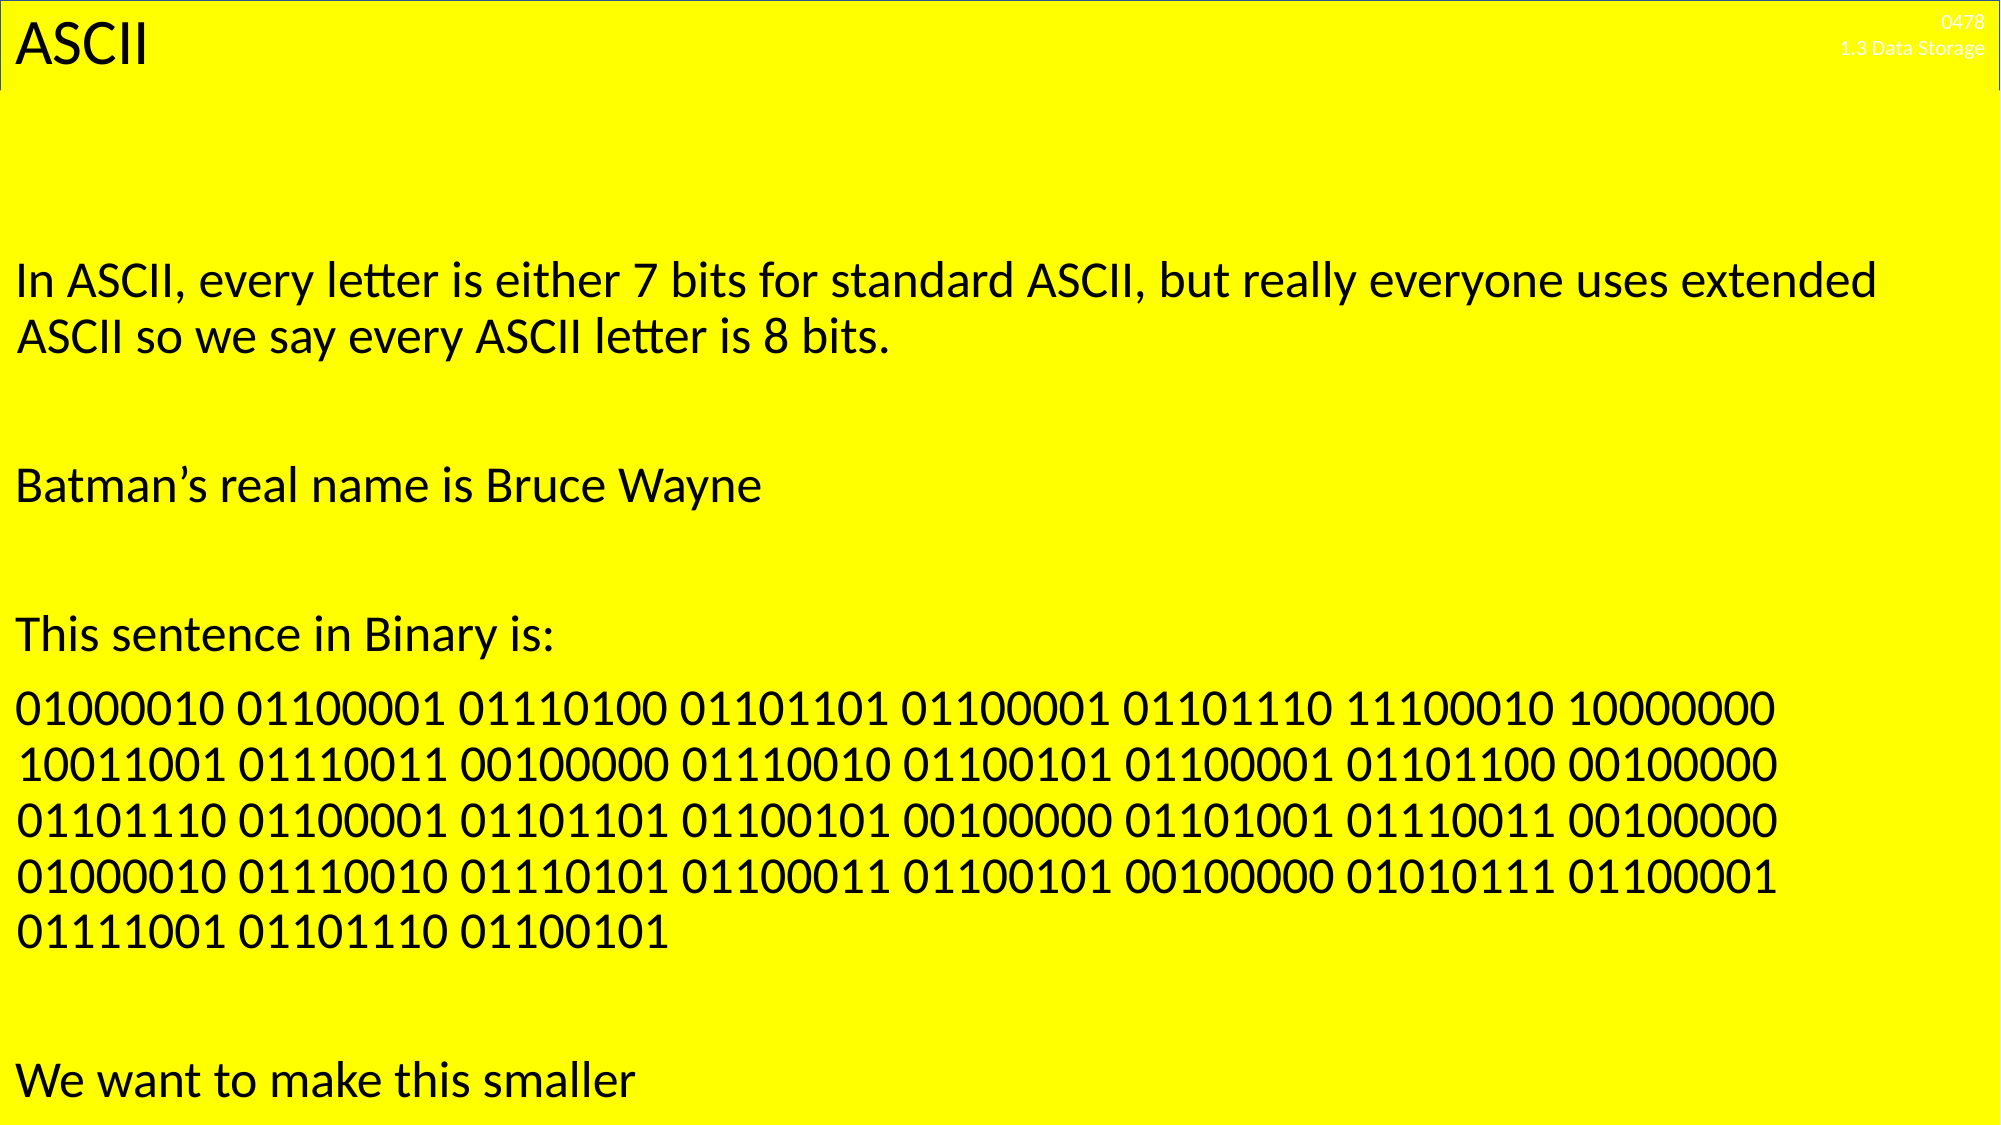

# ASCII

In ASCII, every letter is either 7 bits for standard ASCII, but really everyone uses extended ASCII so we say every ASCII letter is 8 bits.

Batman’s real name is Bruce Wayne

This sentence in Binary is:
01000010 01100001 01110100 01101101 01100001 01101110 11100010 10000000 10011001 01110011 00100000 01110010 01100101 01100001 01101100 00100000 01101110 01100001 01101101 01100101 00100000 01101001 01110011 00100000 01000010 01110010 01110101 01100011 01100101 00100000 01010111 01100001 01111001 01101110 01100101

We want to make this smaller